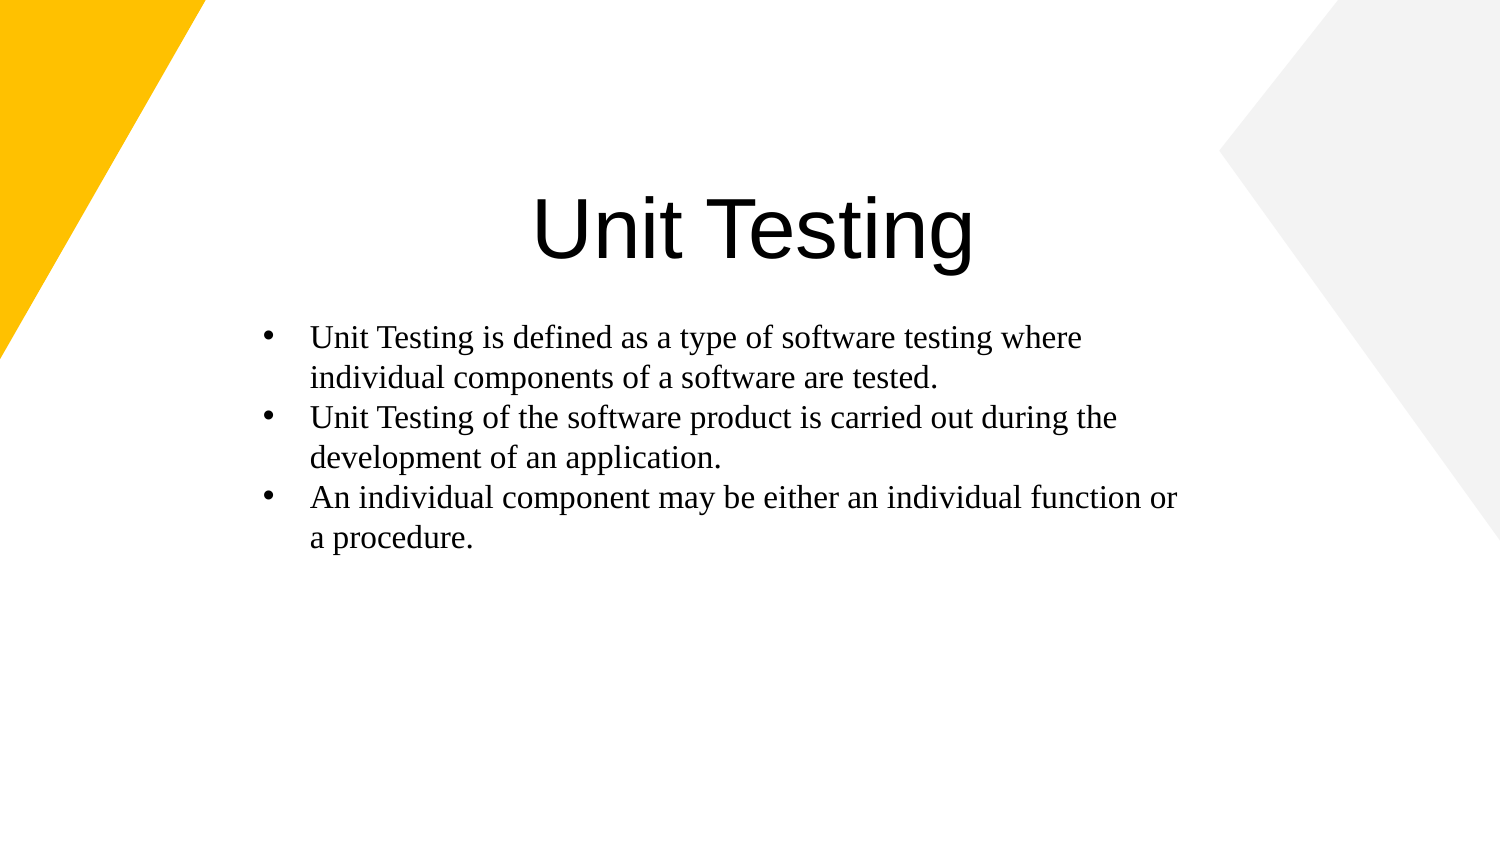

# Unit Testing
Unit Testing is defined as a type of software testing where individual components of a software are tested.
Unit Testing of the software product is carried out during the development of an application.
An individual component may be either an individual function or a procedure.